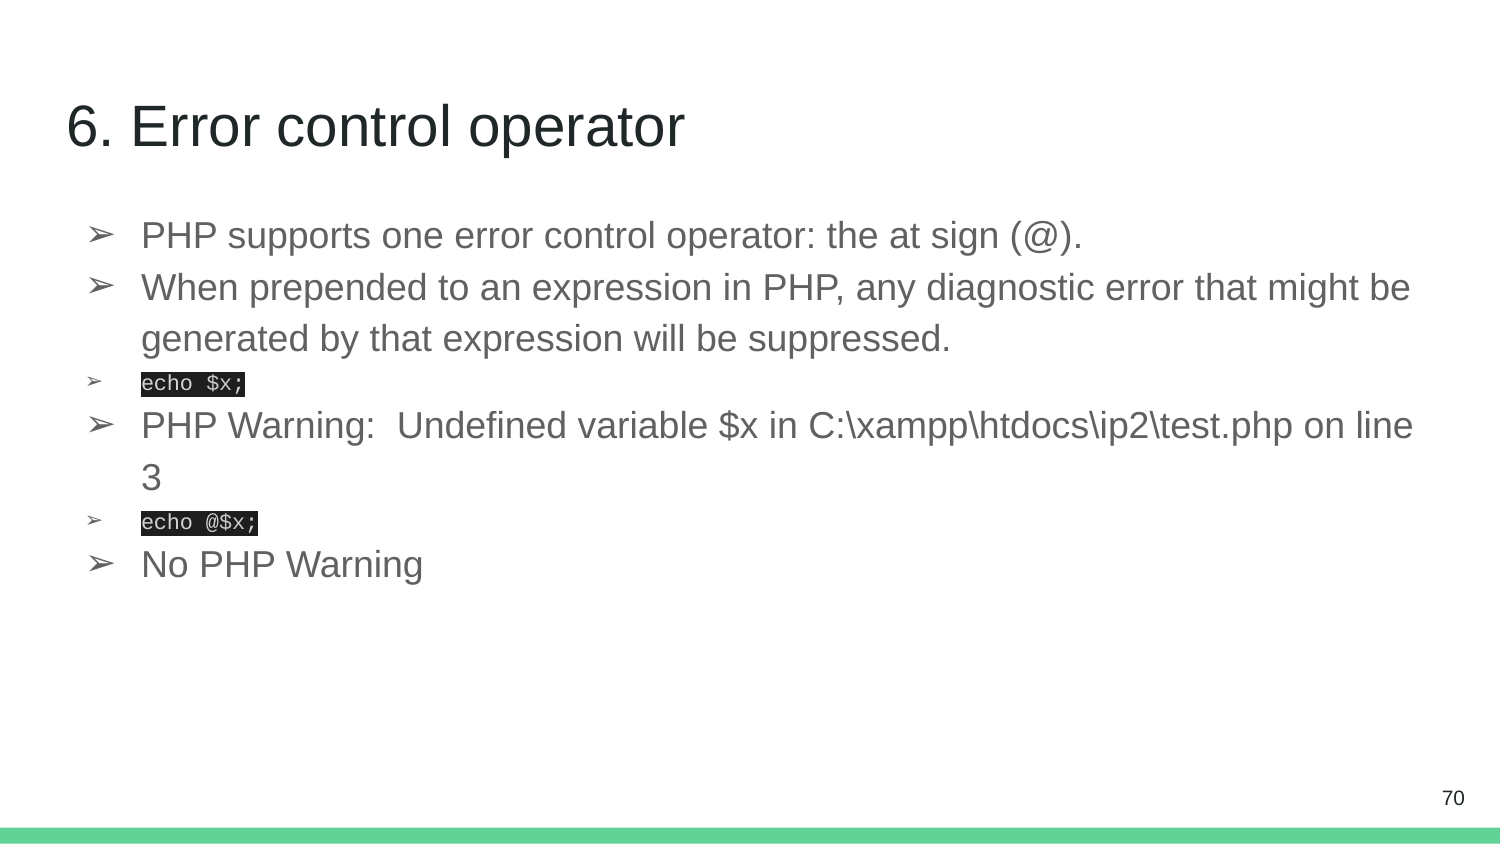

# 6. Error control operator
PHP supports one error control operator: the at sign (@).
When prepended to an expression in PHP, any diagnostic error that might be generated by that expression will be suppressed.
echo $x;
PHP Warning:  Undefined variable $x in C:\xampp\htdocs\ip2\test.php on line 3
echo @$x;
No PHP Warning
70